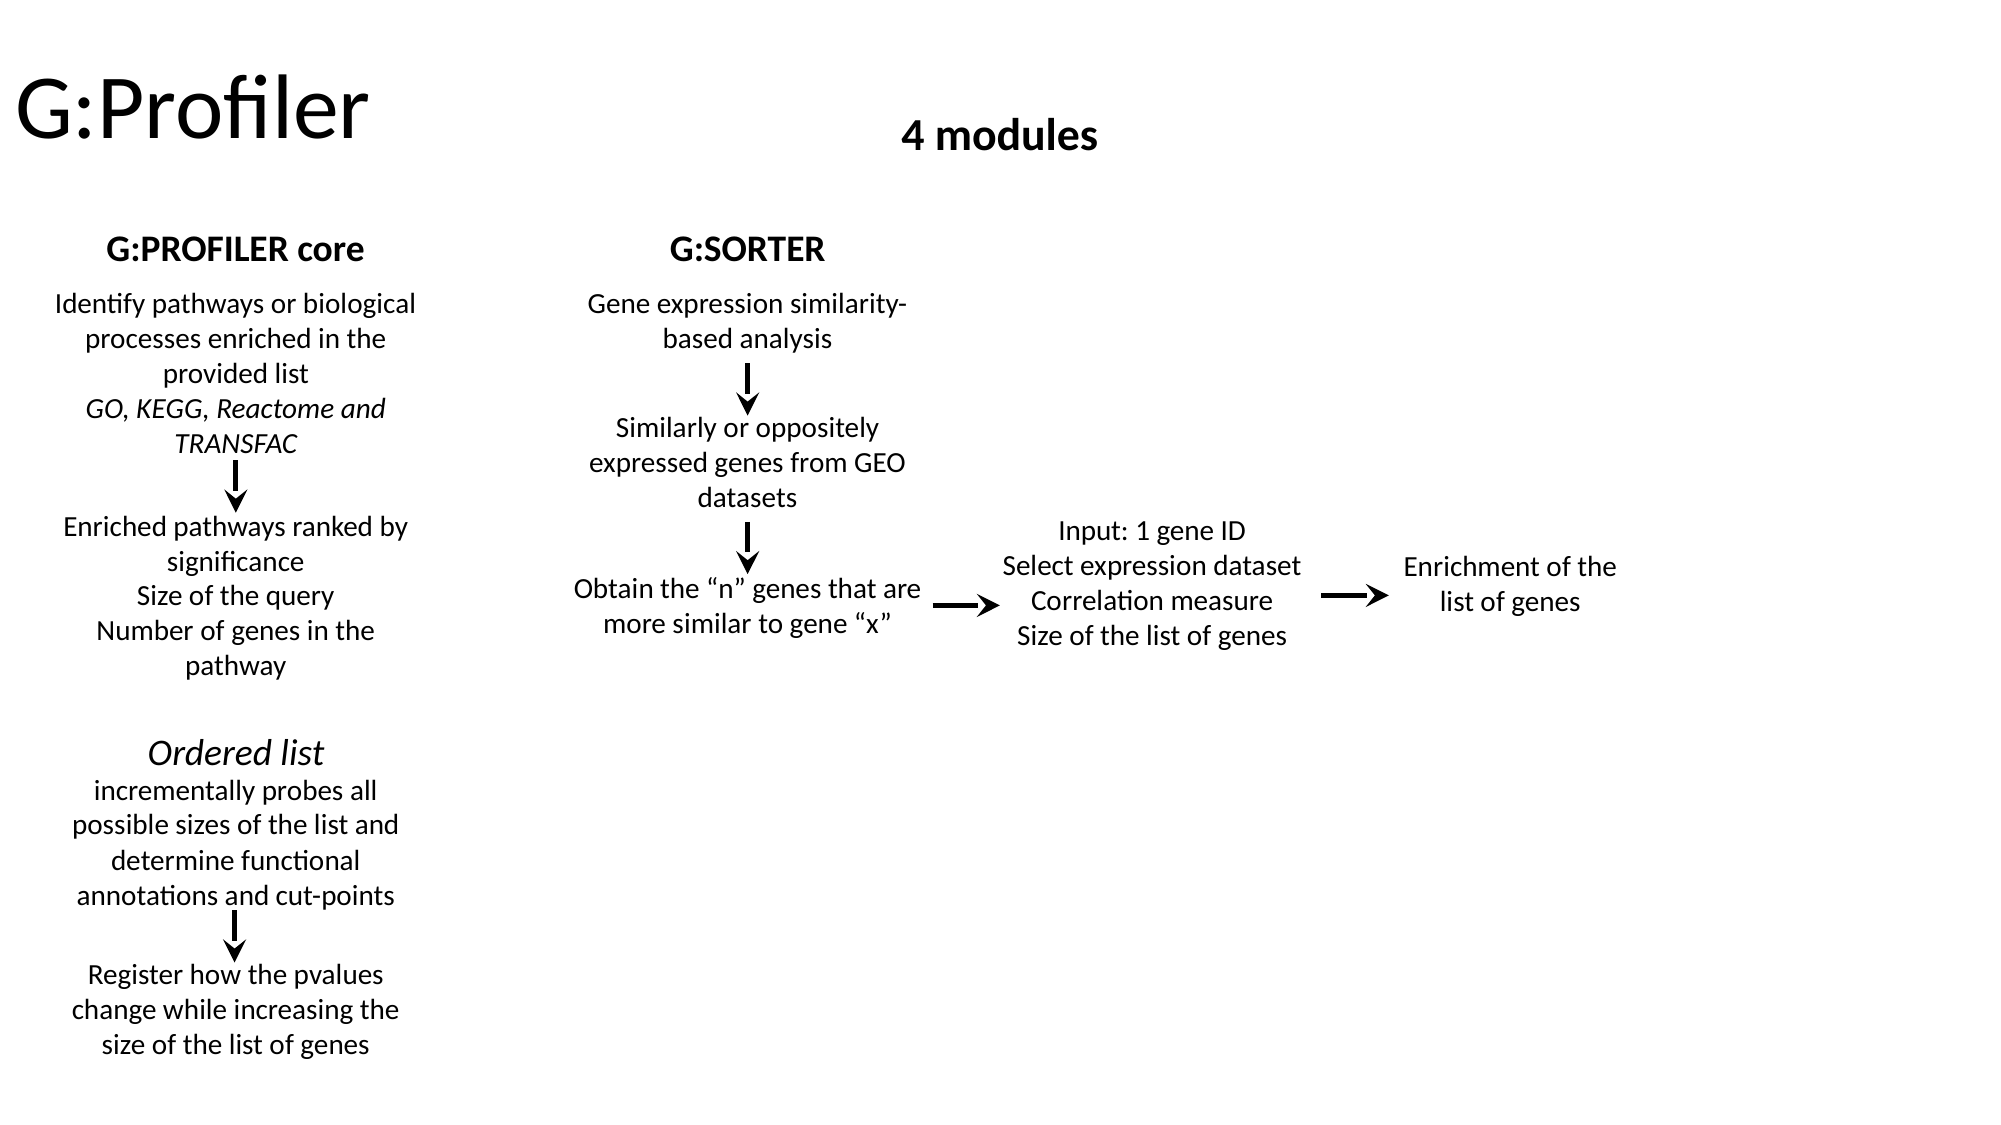

# G:Profiler
4 modules
G:PROFILER core
G:SORTER
Gene expression similarity-based analysis
Identify pathways or biological processes enriched in the provided list
GO, KEGG, Reactome and TRANSFAC
Similarly or oppositely expressed genes from GEO datasets
Enriched pathways ranked by significance
Size of the query
Number of genes in the pathway
Input: 1 gene ID
Select expression dataset
Correlation measure
Size of the list of genes
Enrichment of the list of genes
Obtain the “n” genes that are more similar to gene “x”
Ordered list
incrementally probes all possible sizes of the list and determine functional annotations and cut-points
Register how the pvalues change while increasing the size of the list of genes